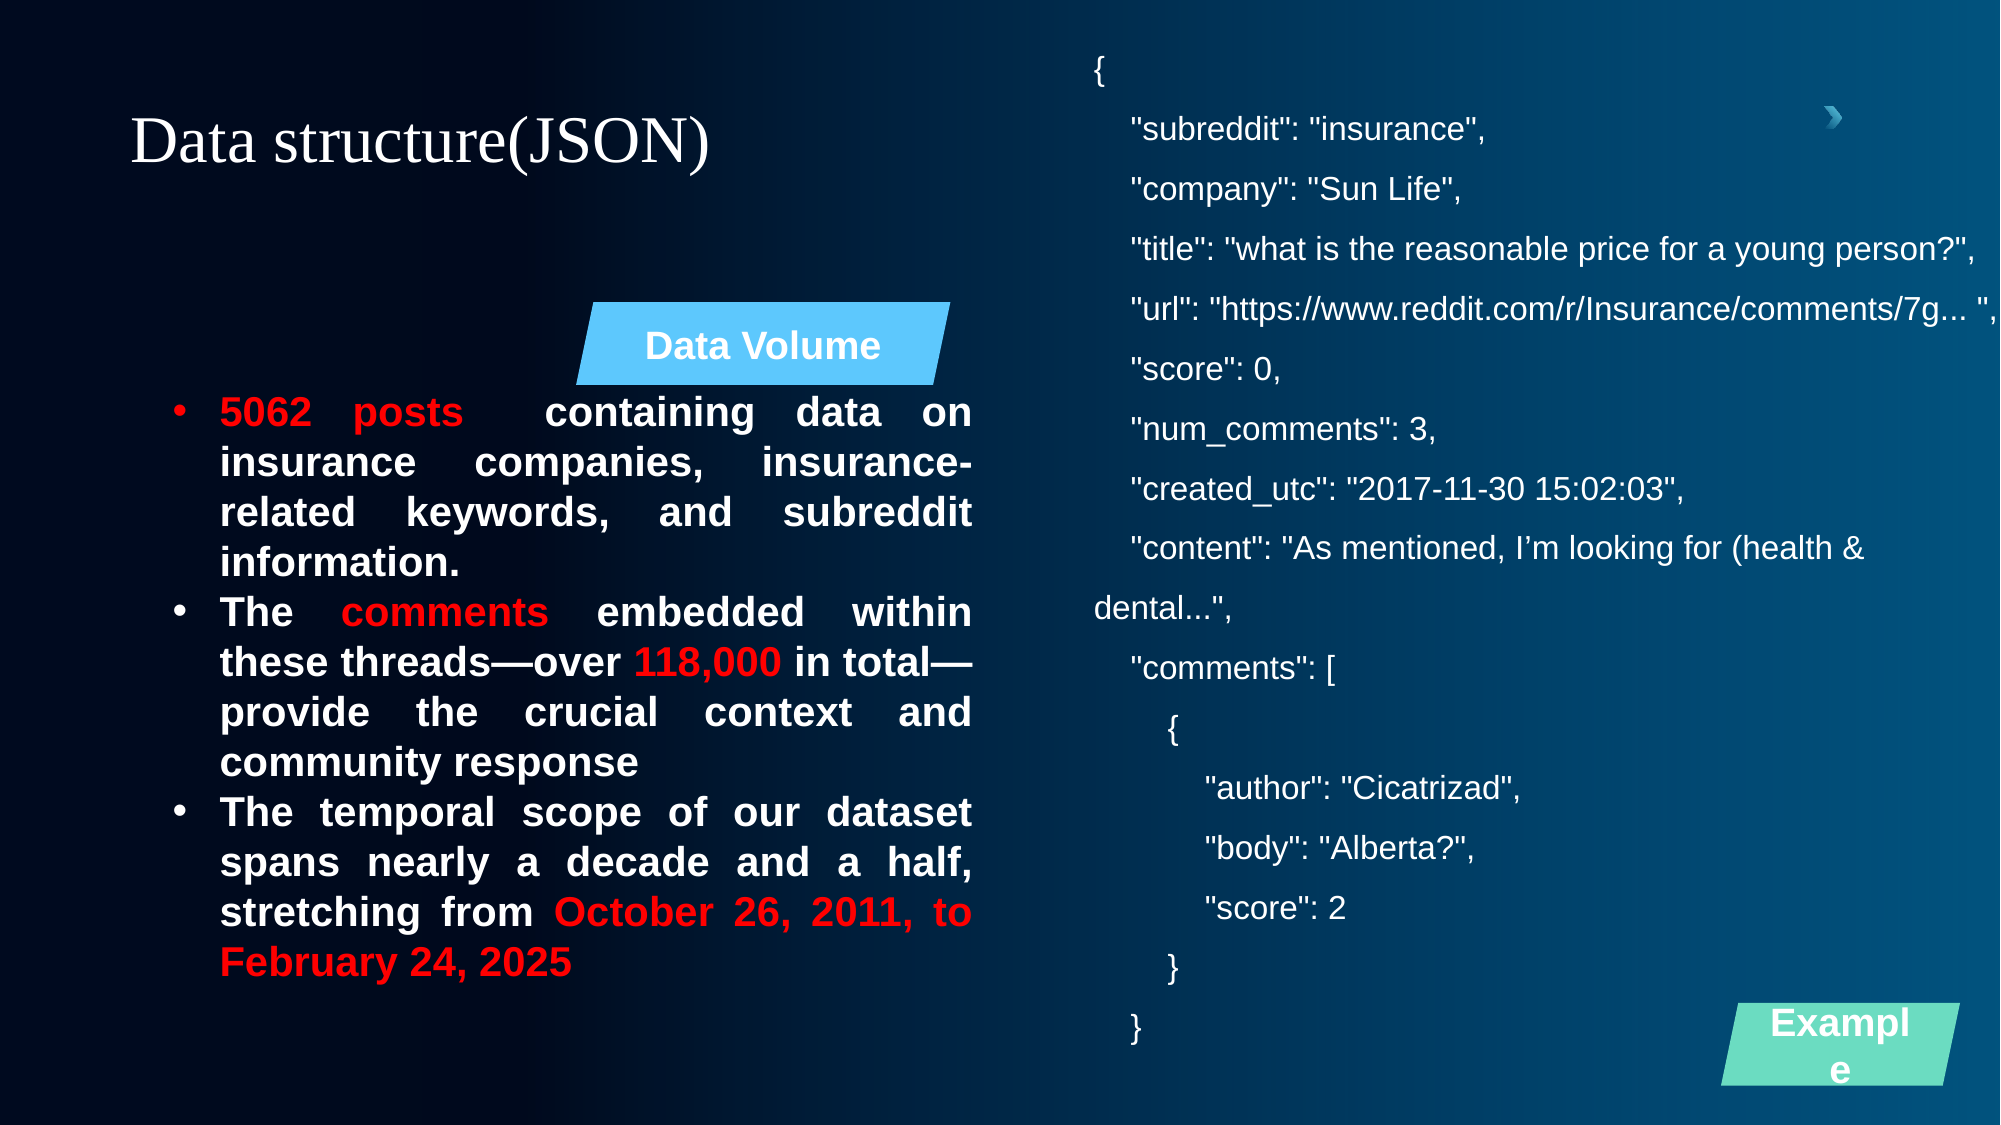

{
    "subreddit": "insurance",
    "company": "Sun Life",
    "title": "what is the reasonable price for a young person?",
    "url": "https://www.reddit.com/r/Insurance/comments/7g... ",
    "score": 0,
    "num_comments": 3,
    "created_utc": "2017-11-30 15:02:03",
    "content": "As mentioned, I’m looking for (health & dental...",
    "comments": [
        {
            "author": "Cicatrizad",
            "body": "Alberta?",
            "score": 2
        }
    }
# Data structure(JSON)
Data Volume
5062 posts  containing data on insurance companies, insurance-related keywords, and subreddit information.
The comments embedded within these threads—over 118,000 in total—provide the crucial context and community response
The temporal scope of our dataset spans nearly a decade and a half, stretching from October 26, 2011, to February 24, 2025

Example